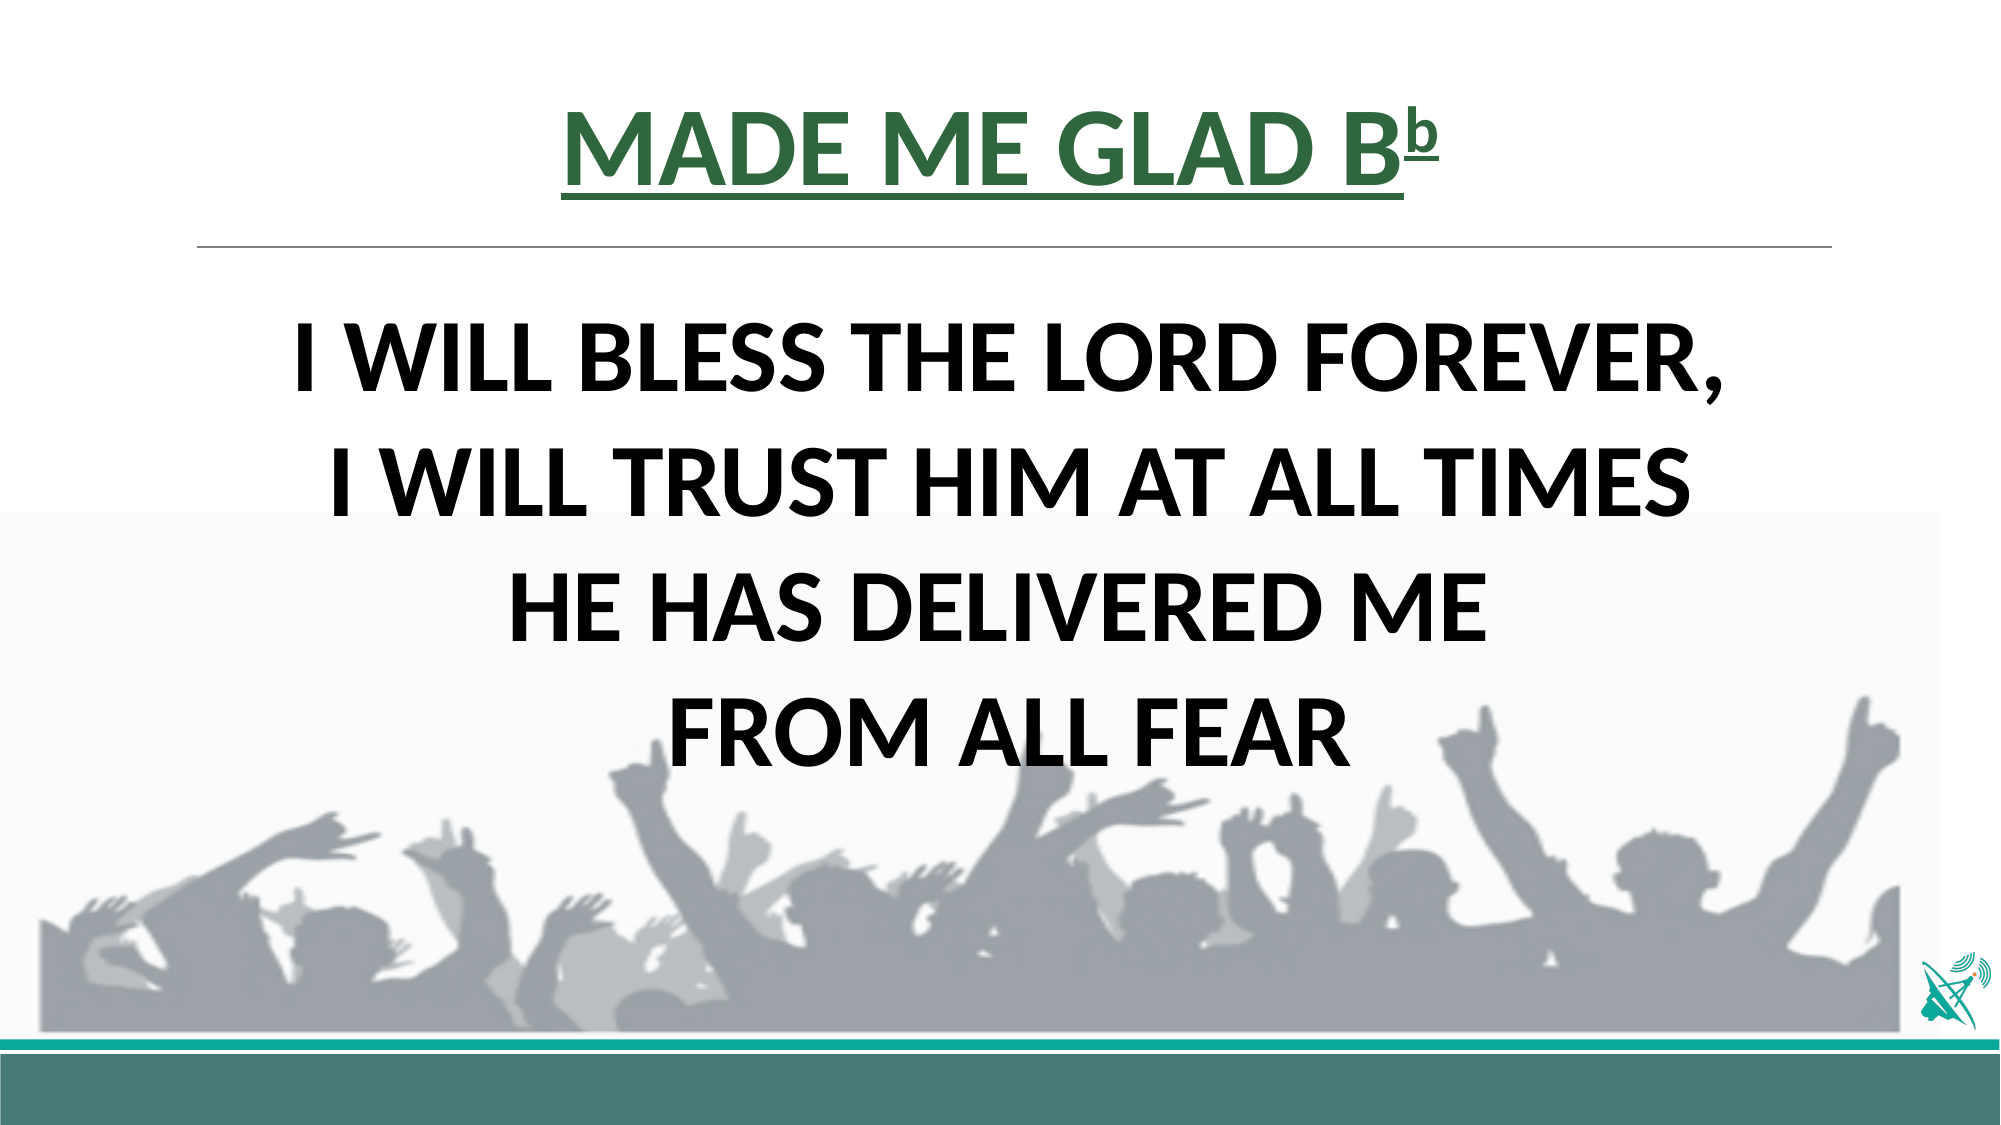

# MADE ME GLAD Bb
I WILL BLESS THE LORD FOREVER,
I WILL TRUST HIM AT ALL TIMES
HE HAS DELIVERED ME
FROM ALL FEAR